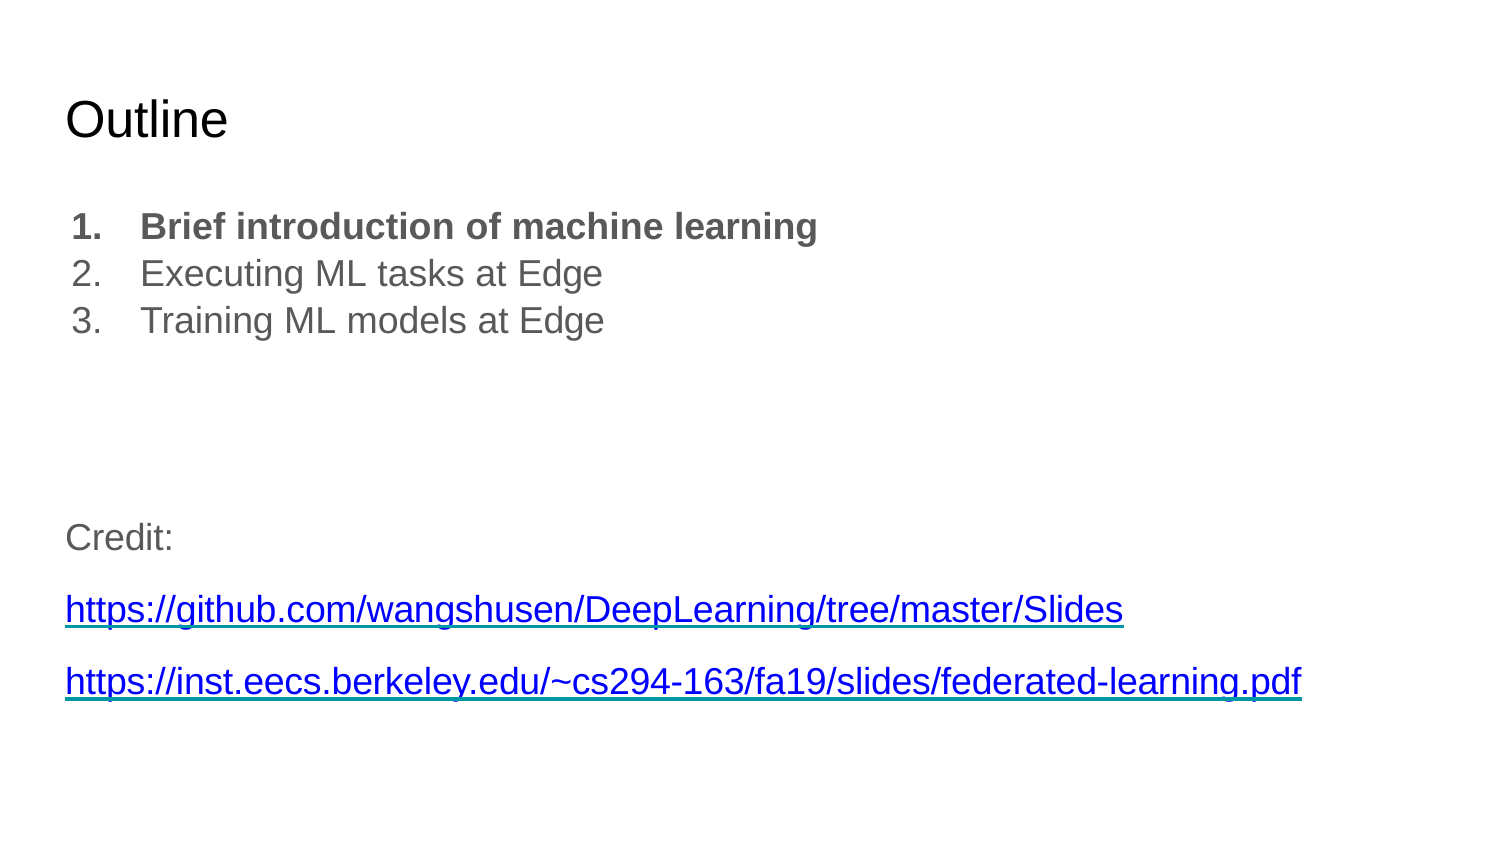

# Outline
Brief introduction of machine learning
Executing ML tasks at Edge
Training ML models at Edge
Credit:
https://github.com/wangshusen/DeepLearning/tree/master/Slides https://inst.eecs.berkeley.edu/~cs294-163/fa19/slides/federated-learning.pdf